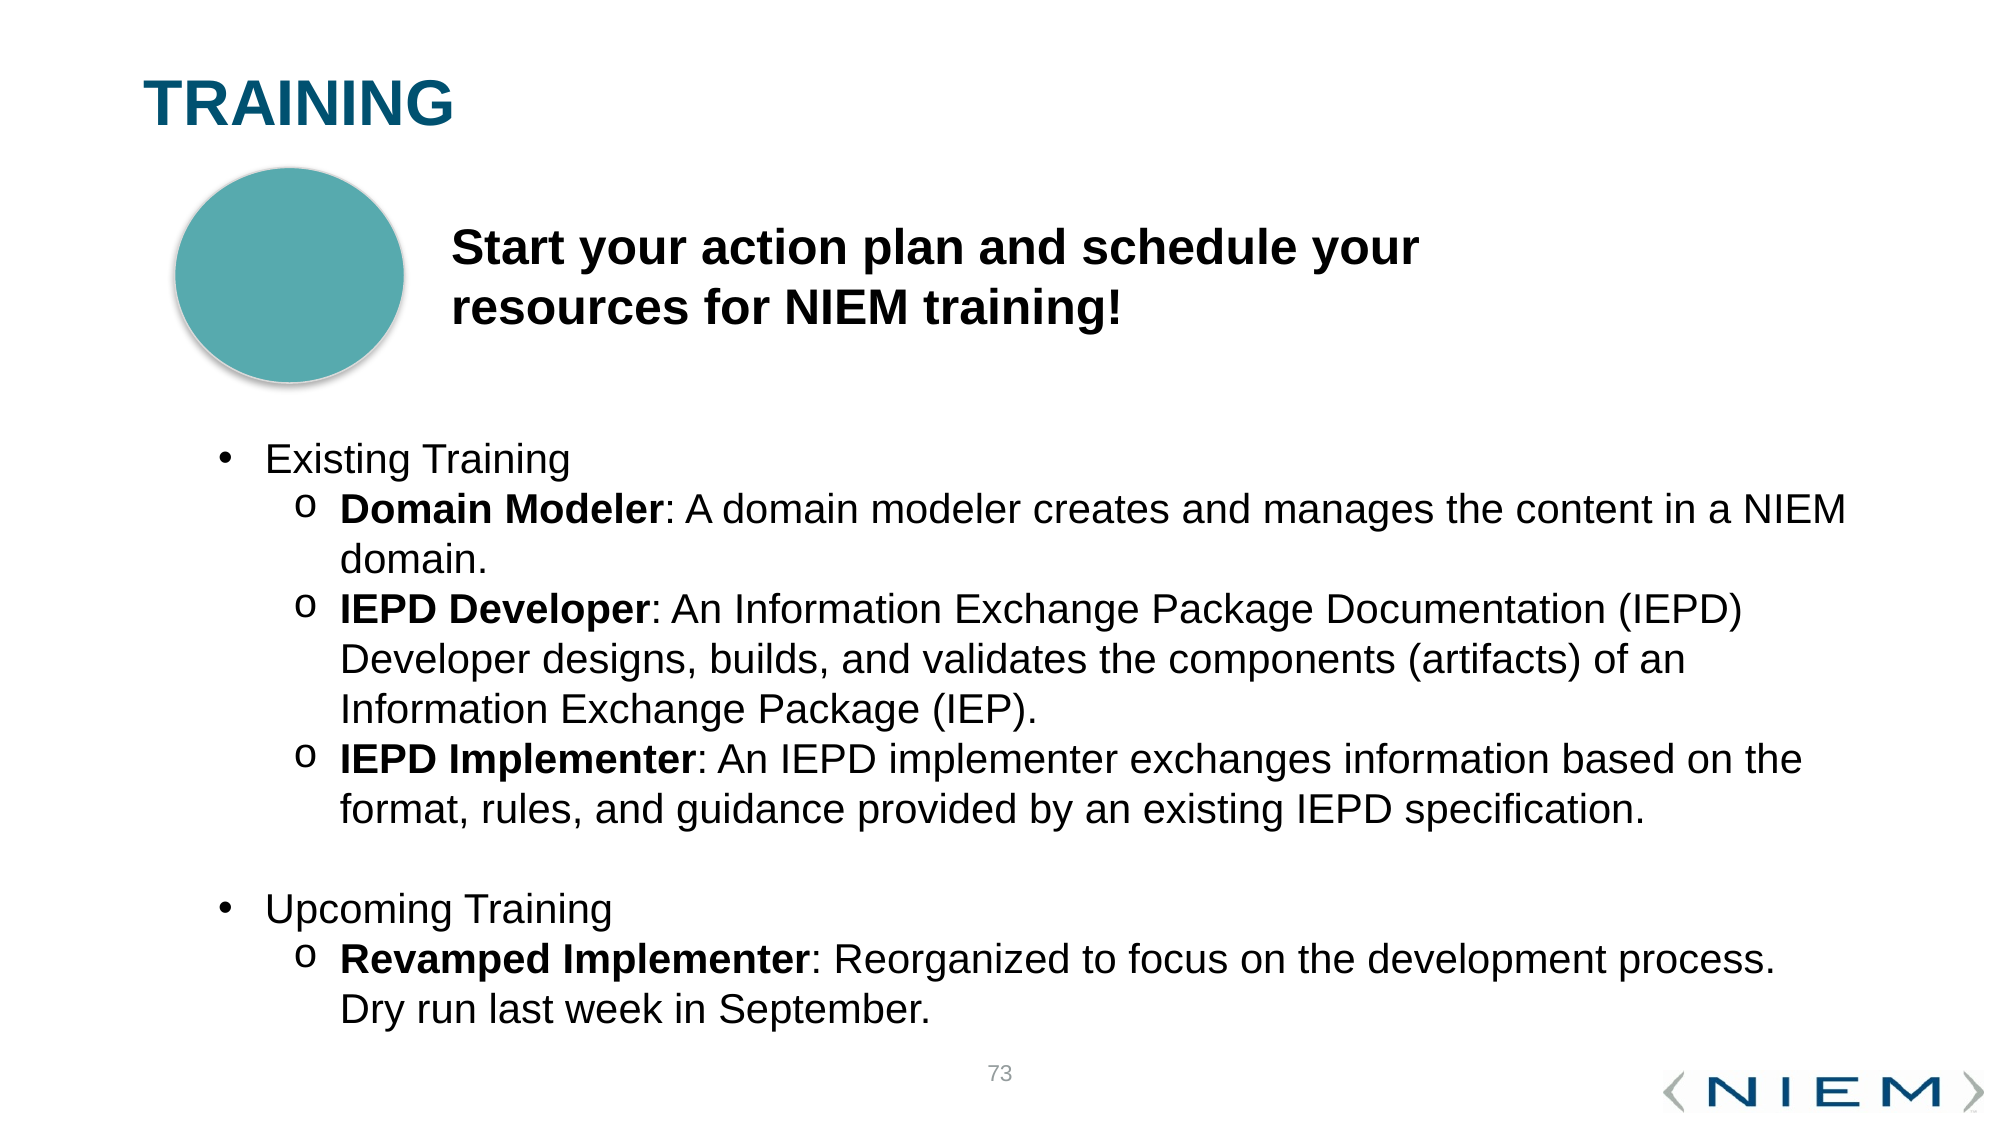

# training

Start your action plan and schedule your resources for NIEM training!

Existing Training
Domain Modeler: A domain modeler creates and manages the content in a NIEM domain.
IEPD Developer: An Information Exchange Package Documentation (IEPD) Developer designs, builds, and validates the components (artifacts) of an Information Exchange Package (IEP).
IEPD Implementer: An IEPD implementer exchanges information based on the format, rules, and guidance provided by an existing IEPD specification.

Upcoming Training
Revamped Implementer: Reorganized to focus on the development process. Dry run last week in September.
73